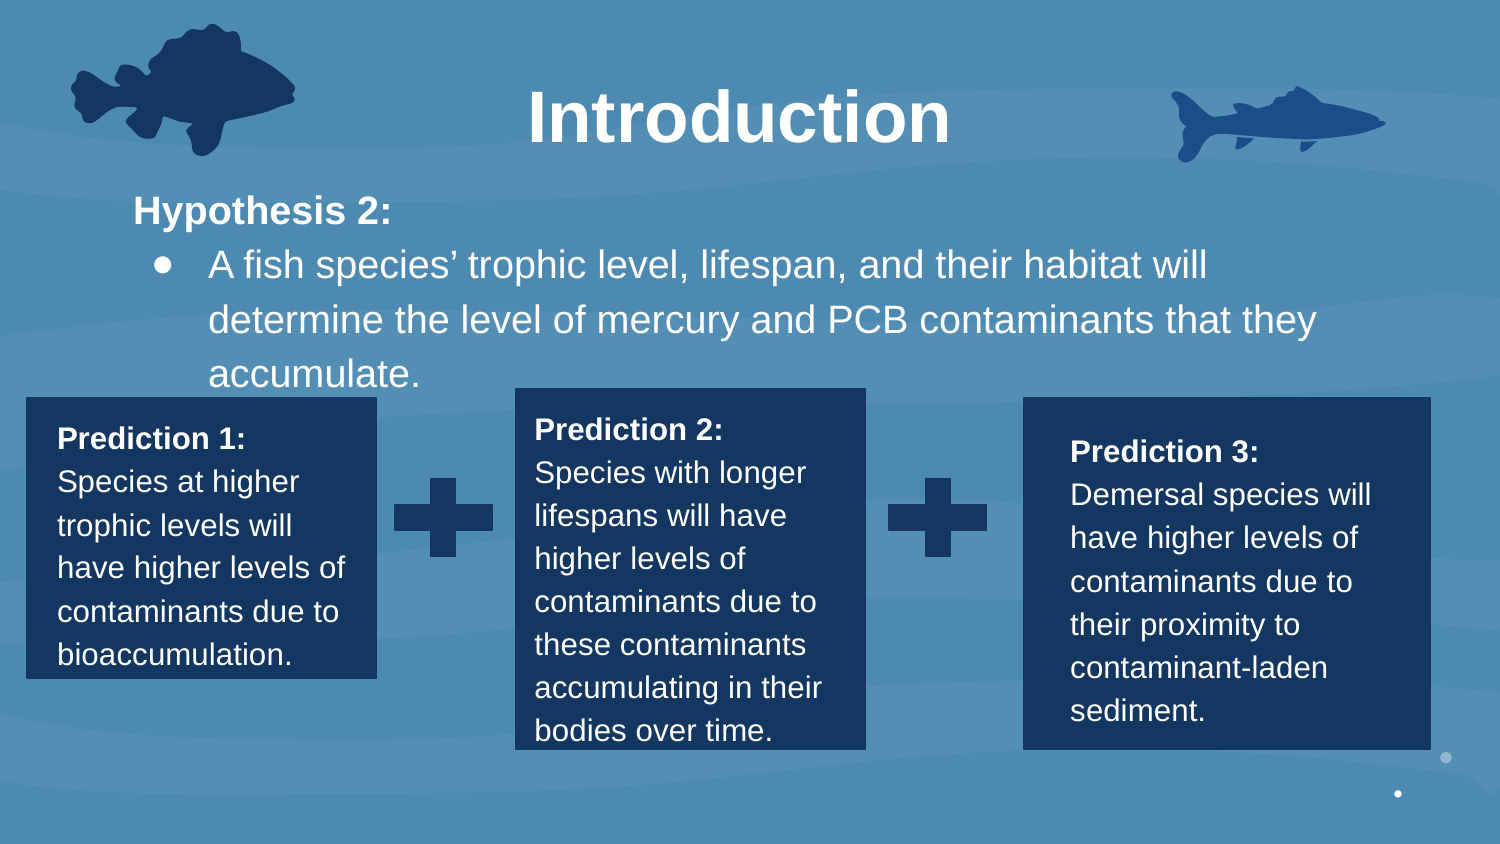

# Introduction

Hypothesis 2:
A fish species’ trophic level, lifespan, and their habitat will determine the level of mercury and PCB contaminants that they accumulate.

Prediction 2:
Species with longer  lifespans will have higher levels of contaminants due to these contaminants accumulating in their bodies over time.

Prediction 1:
Species at higher trophic levels will have higher levels of contaminants due to bioaccumulation.

Prediction 3:
Demersal species will have higher levels of contaminants due to their proximity to contaminant-laden sediment.